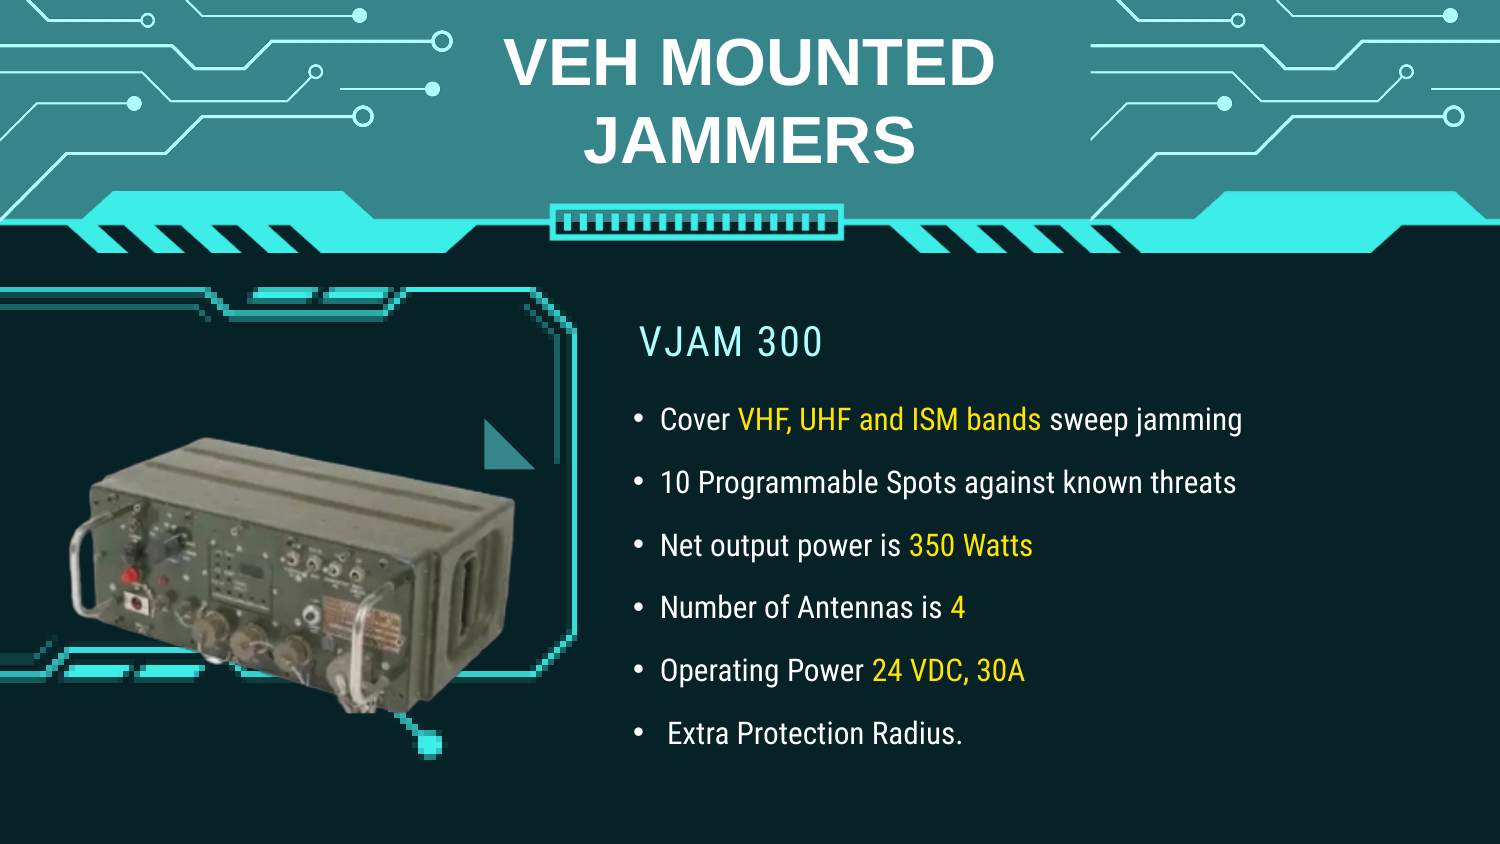

VEH MOUNTED JAMMERS

VJAM 300
Cover VHF, UHF and ISM bands sweep jamming
10 Programmable Spots against known threats
Net output power is 350 Watts
Number of Antennas is 4
Operating Power 24 VDC, 30A
 Extra Protection Radius.